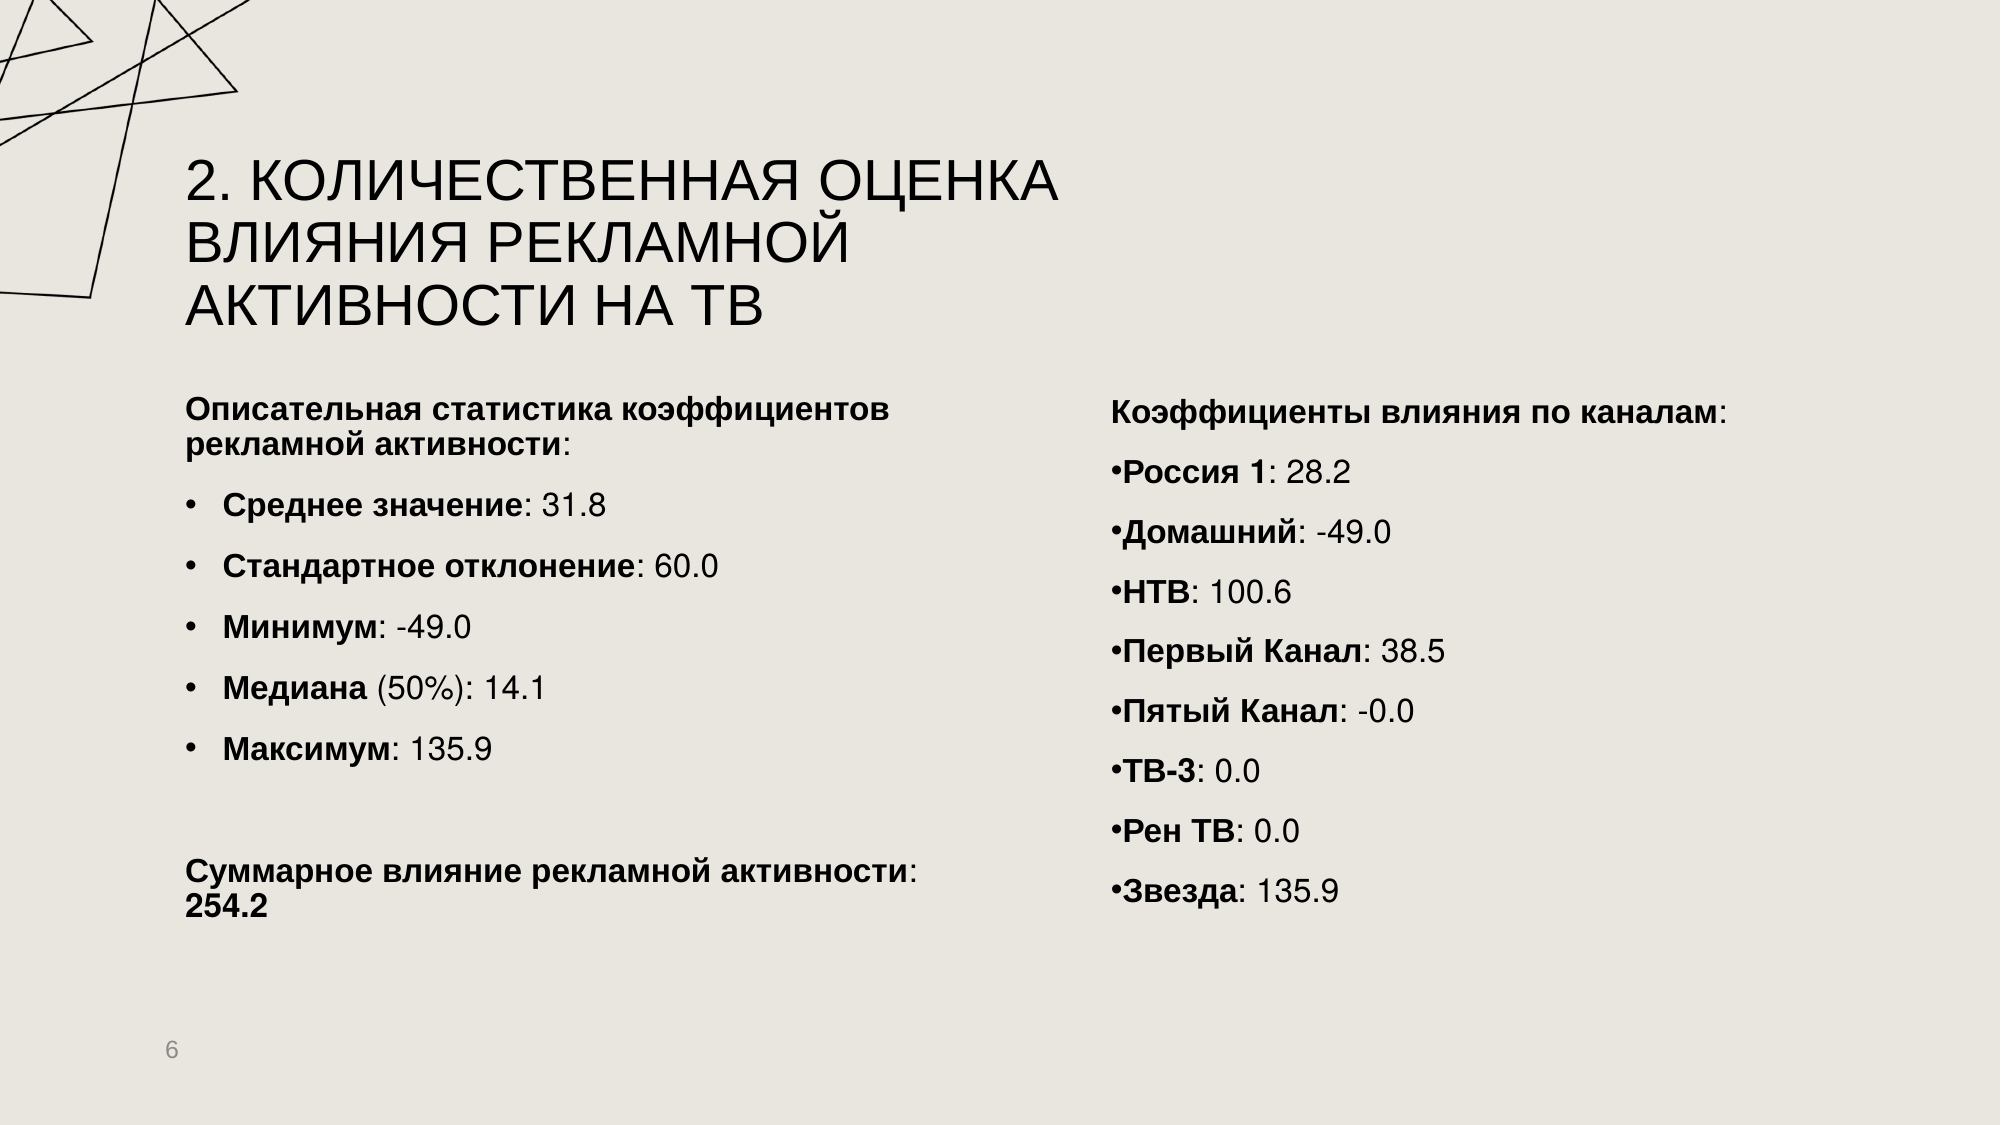

# 2. Количественная оценка влияния рекламной активности на ТВ
Коэффициенты влияния по каналам:
Россия 1: 28.2
Домашний: -49.0
НТВ: 100.6
Первый Канал: 38.5
Пятый Канал: -0.0
ТВ-3: 0.0
Рен ТВ: 0.0
Звезда: 135.9
Описательная статистика коэффициентов рекламной активности:
Среднее значение: 31.8
Стандартное отклонение: 60.0
Минимум: -49.0
Медиана (50%): 14.1
Максимум: 135.9

Суммарное влияние рекламной активности: 254.2
6